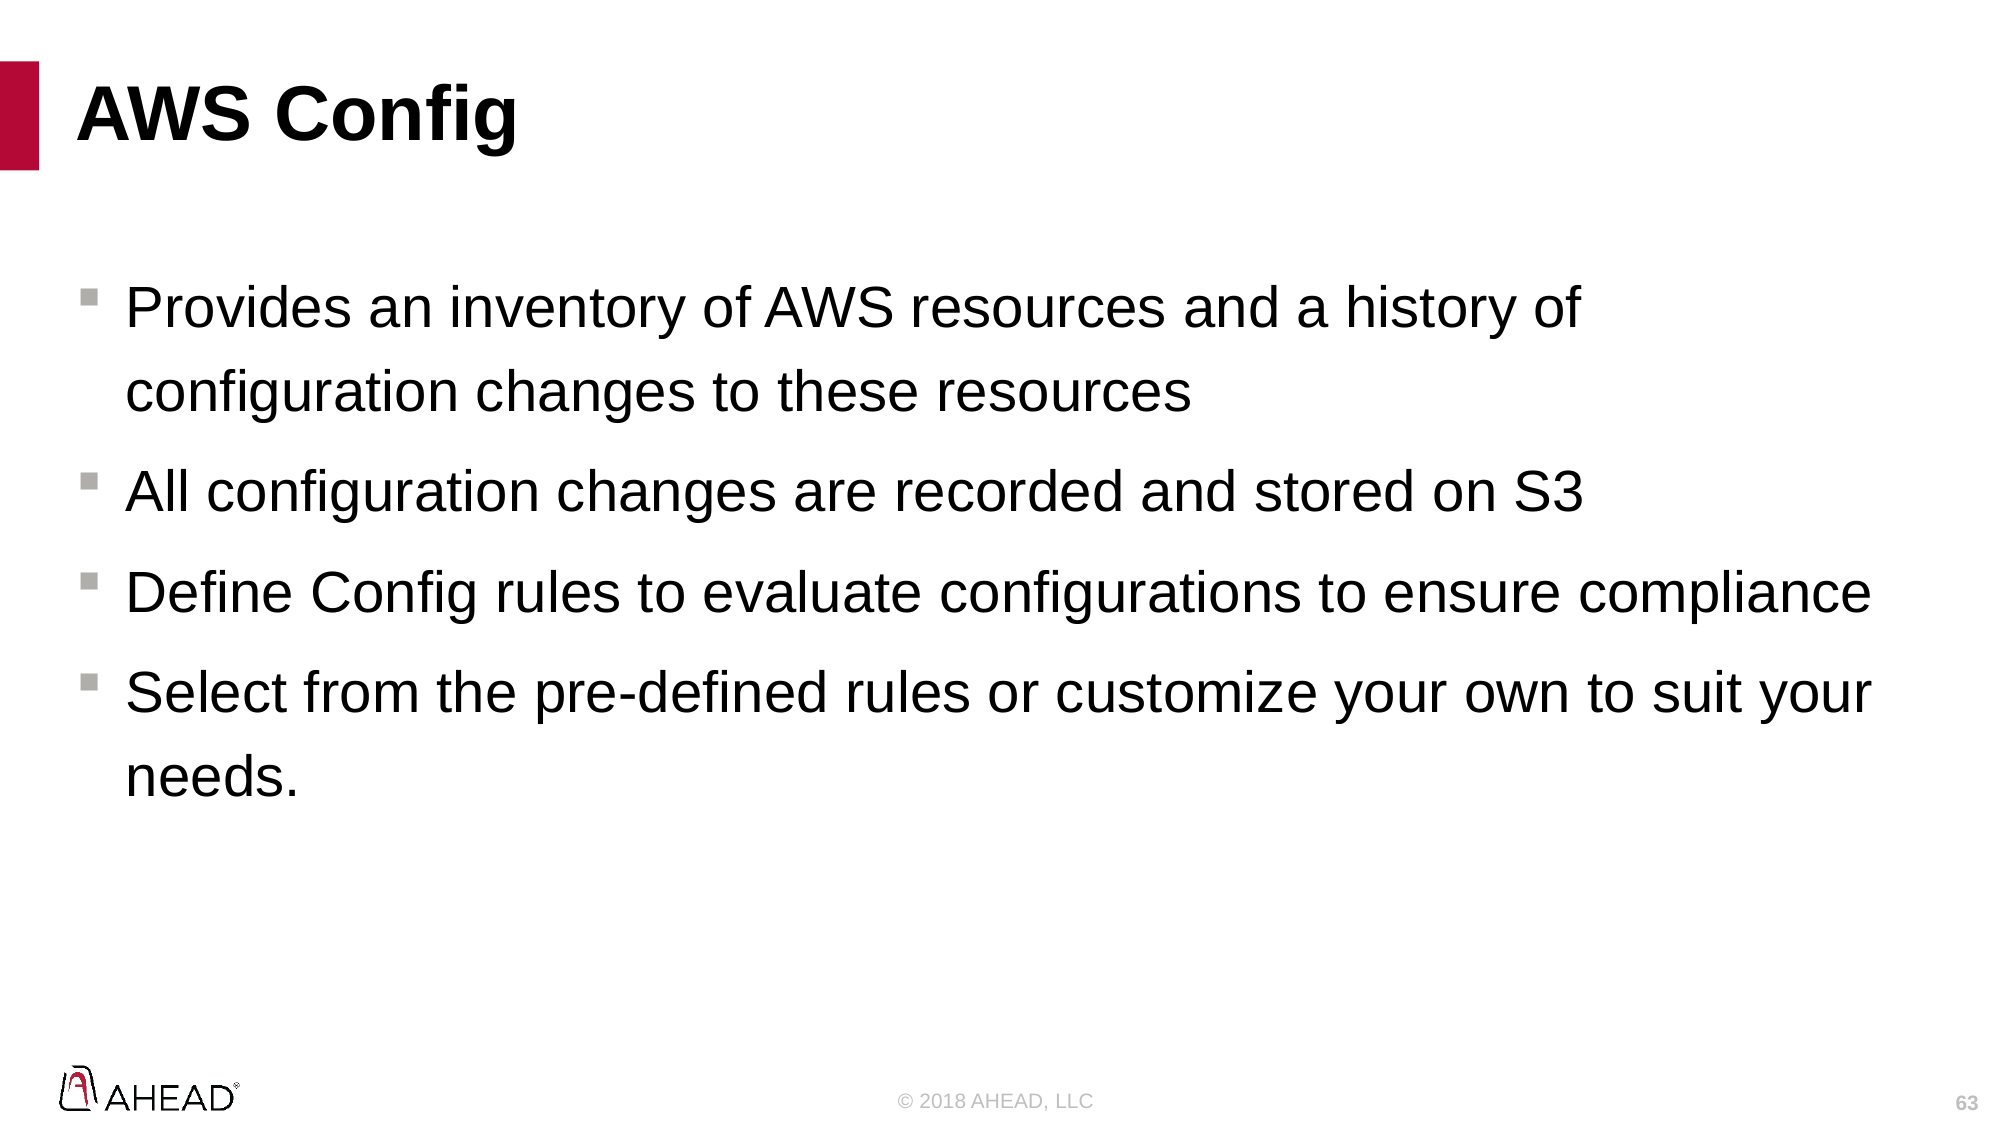

# AWS Config
Provides an inventory of AWS resources and a history of configuration changes to these resources
All configuration changes are recorded and stored on S3
Define Config rules to evaluate configurations to ensure compliance
Select from the pre-defined rules or customize your own to suit your needs.